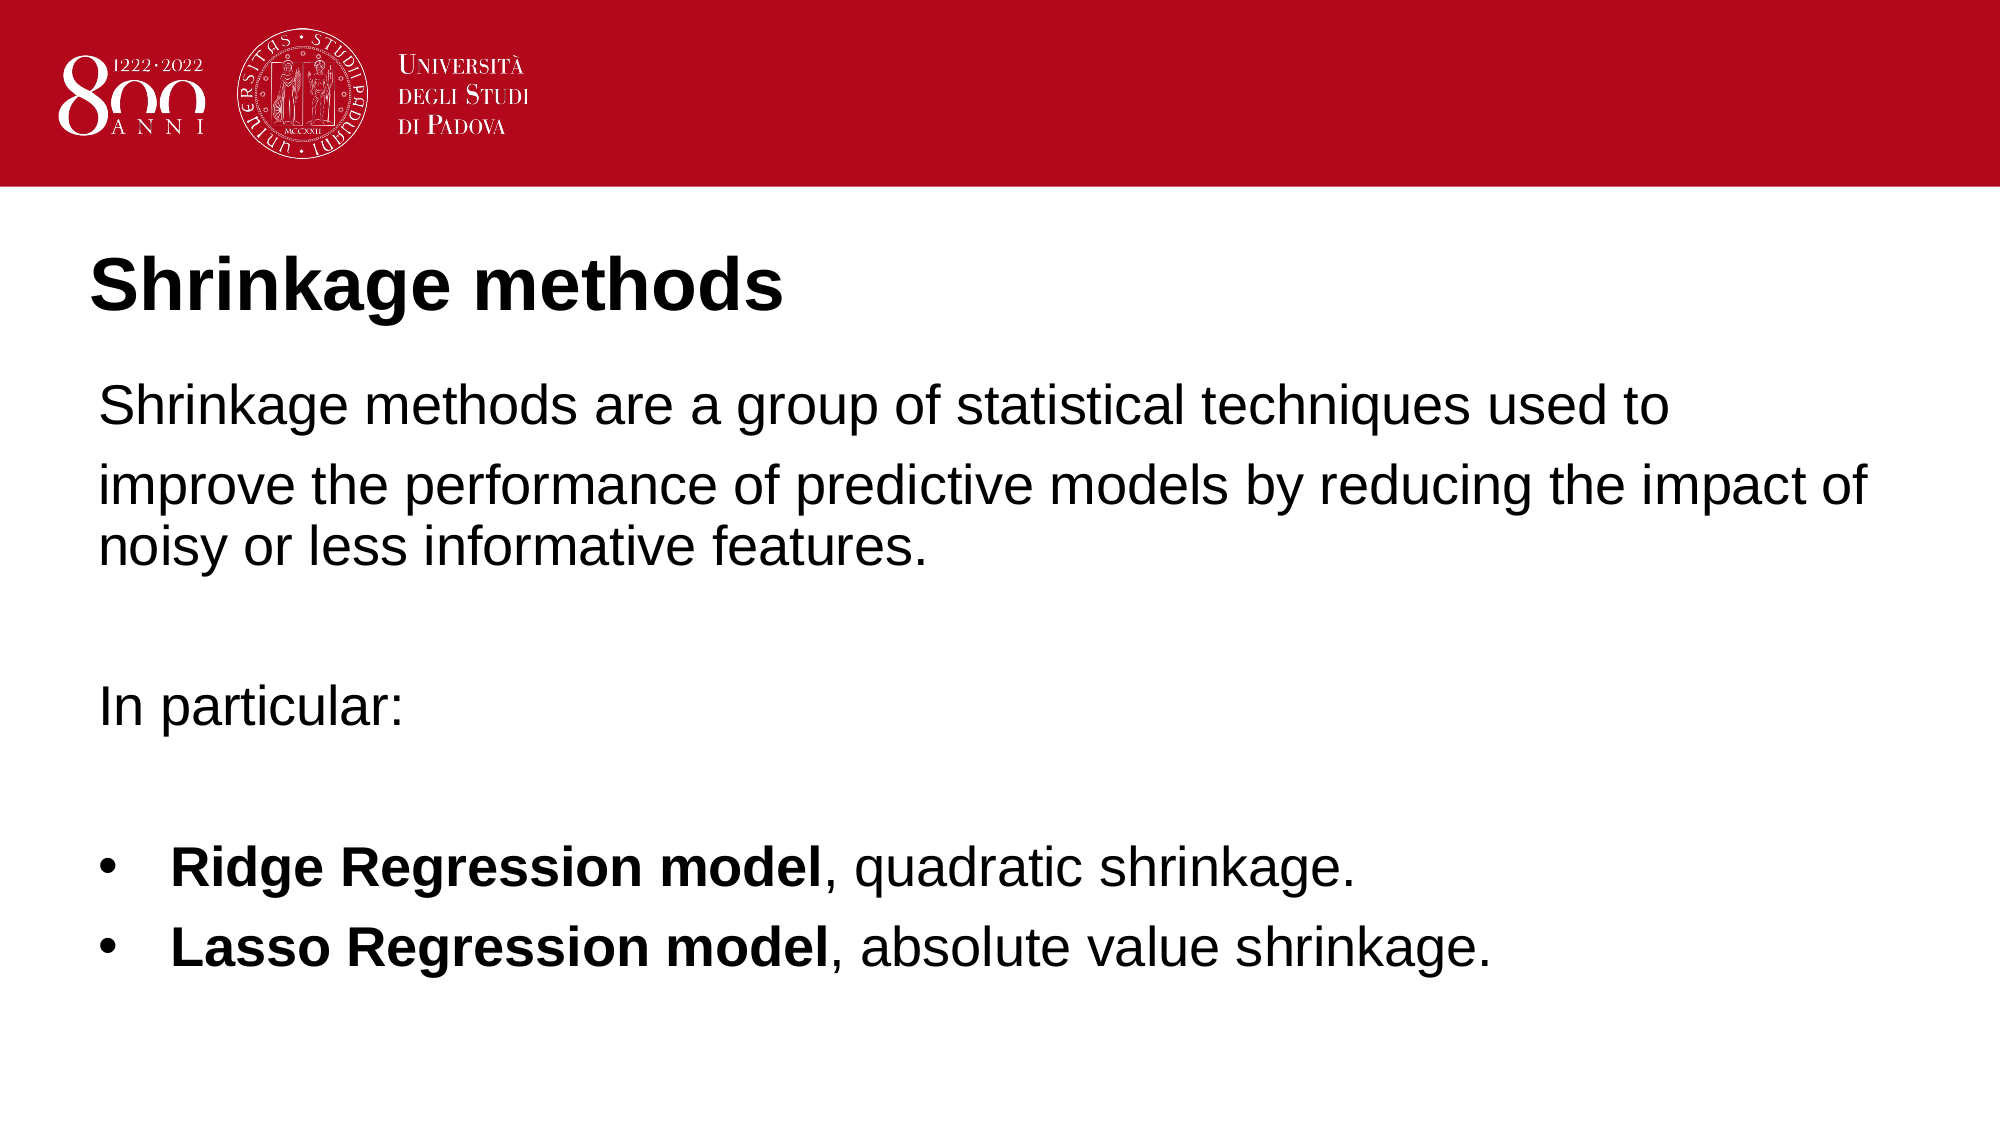

# Shrinkage methods
Shrinkage methods are a group of statistical techniques used to
improve the performance of predictive models by reducing the impact of noisy or less informative features.

In particular:

Ridge Regression model, quadratic shrinkage.
Lasso Regression model, absolute value shrinkage.